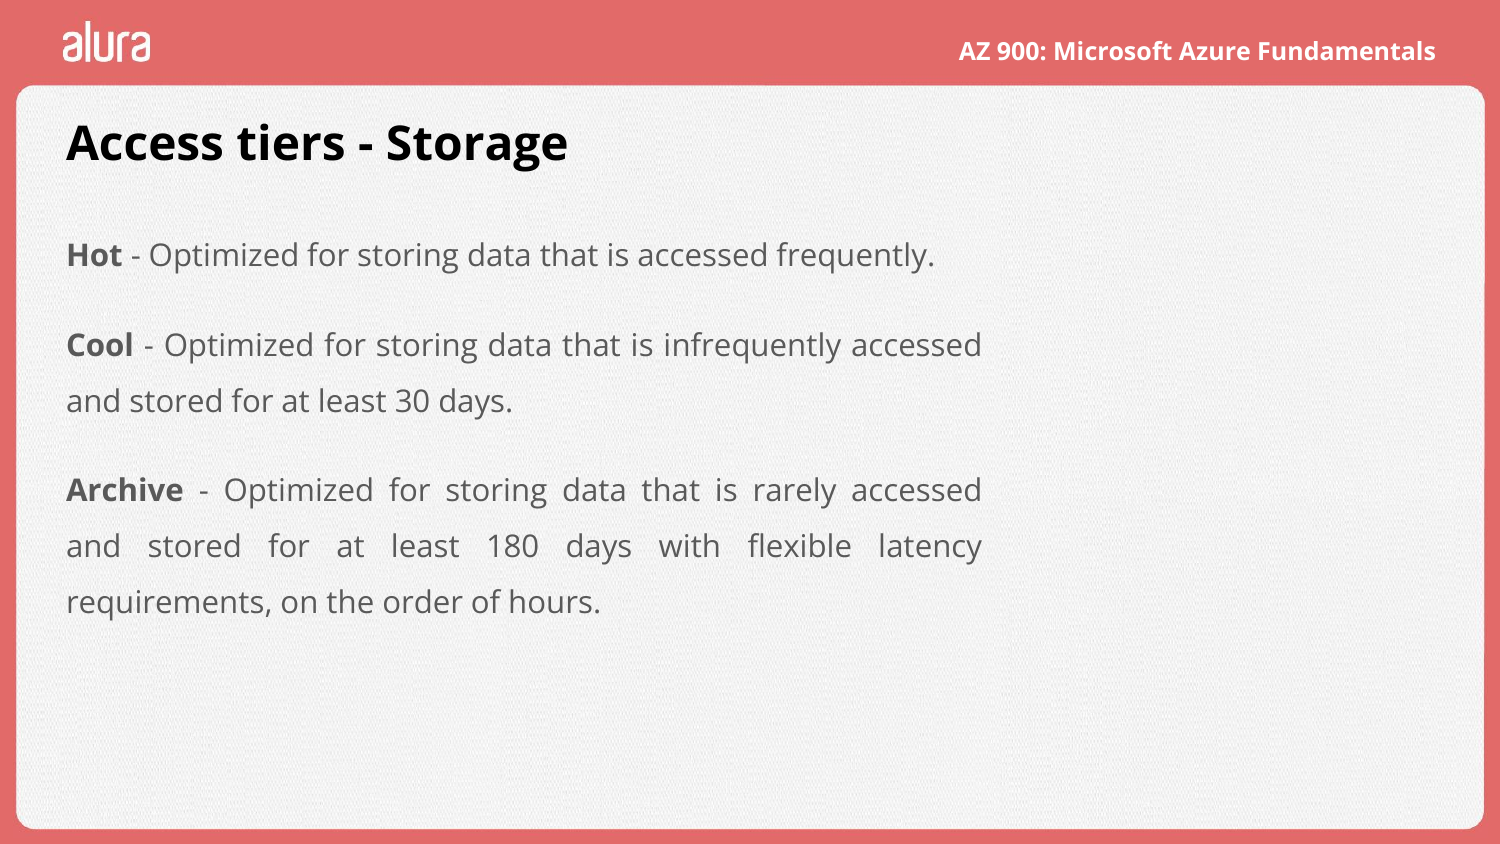

# Access tiers - Storage
Hot - Optimized for storing data that is accessed frequently.
Cool - Optimized for storing data that is infrequently accessed and stored for at least 30 days.
Archive - Optimized for storing data that is rarely accessed and stored for at least 180 days with flexible latency requirements, on the order of hours.